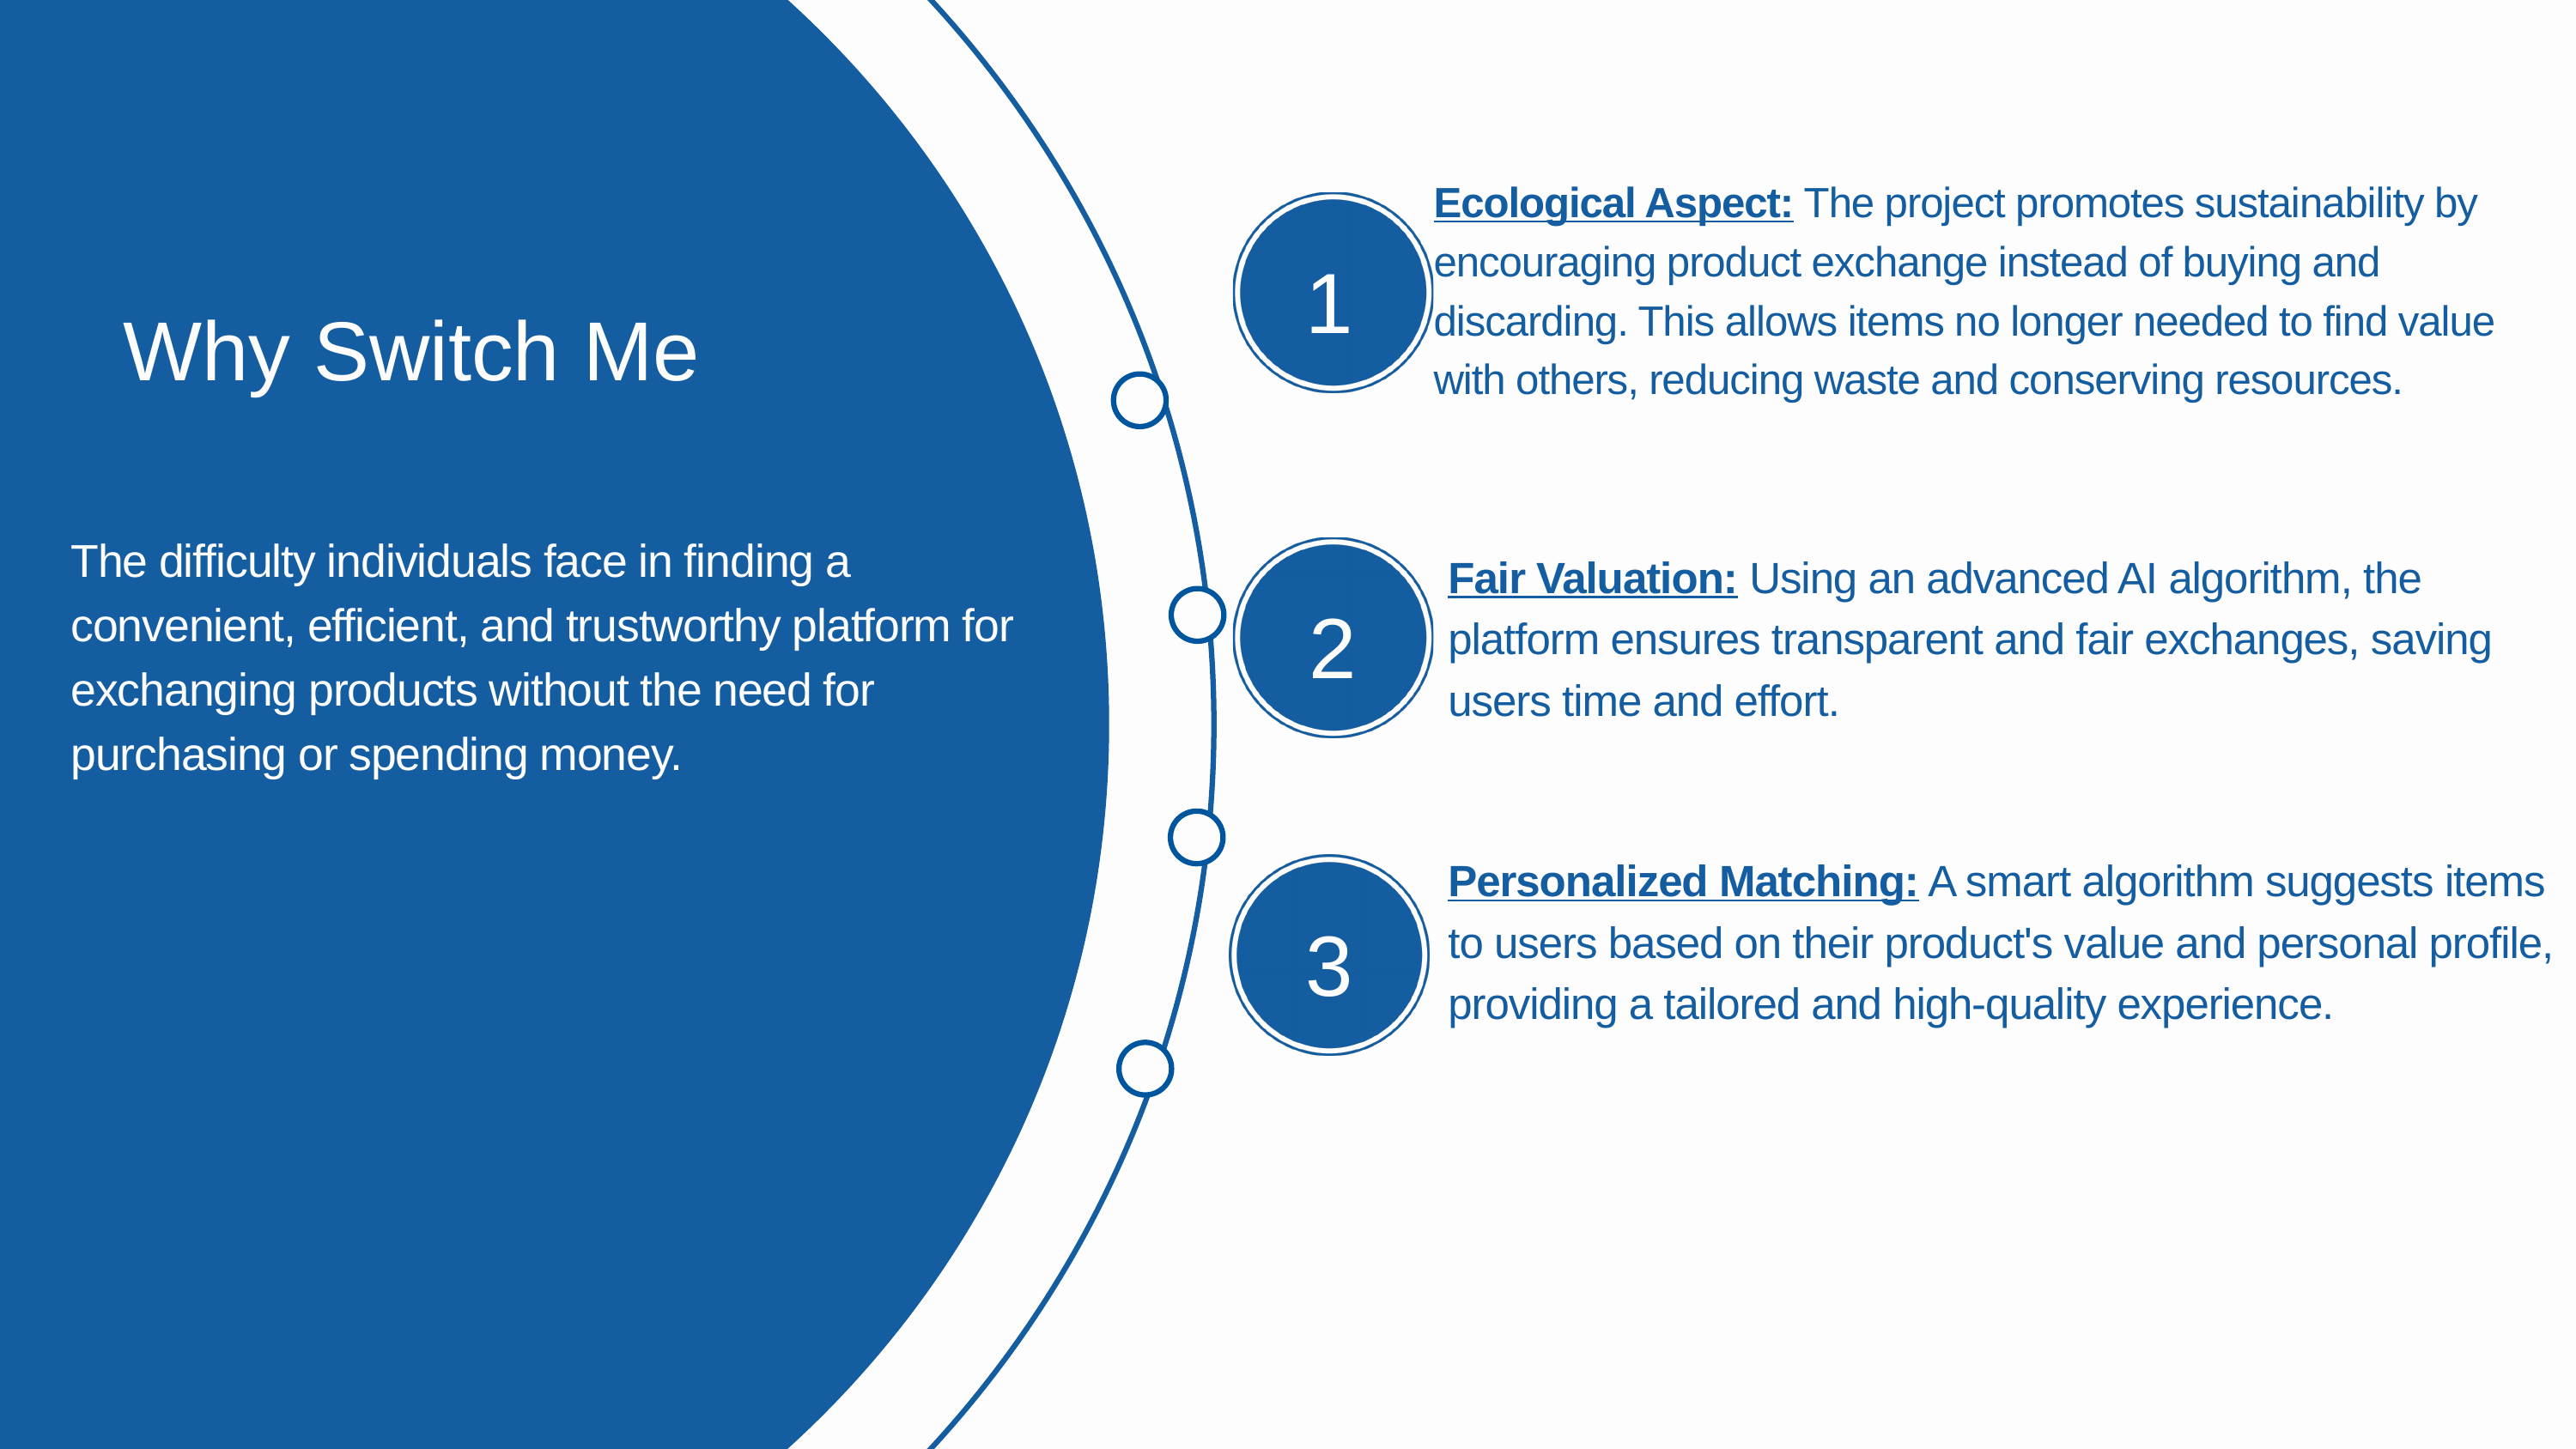

Ecological Aspect: The project promotes sustainability by encouraging product exchange instead of buying and discarding. This allows items no longer needed to find value with others, reducing waste and conserving resources.

1
Why Switch Me

The difficulty individuals face in finding a convenient, efficient, and trustworthy platform for exchanging products without the need for purchasing or spending money.

Fair Valuation: Using an advanced AI algorithm, the platform ensures transparent and fair exchanges, saving users time and effort.
2

Personalized Matching: A smart algorithm suggests items to users based on their product's value and personal profile, providing a tailored and high-quality experience.

3